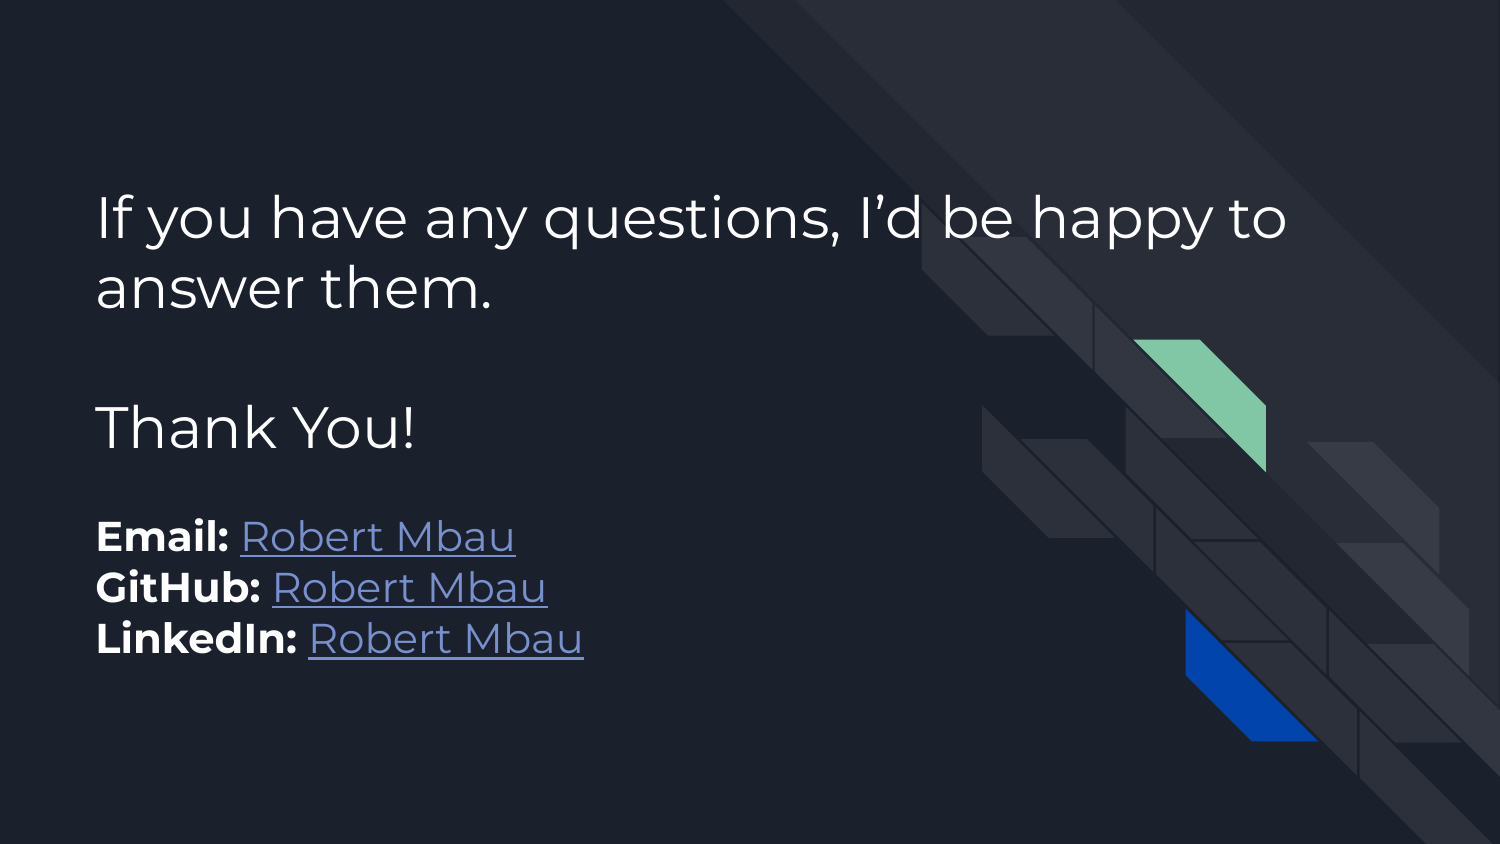

# If you have any questions, I’d be happy to answer them.

Thank You!

Email: Robert Mbau
GitHub: Robert Mbau
LinkedIn: Robert Mbau